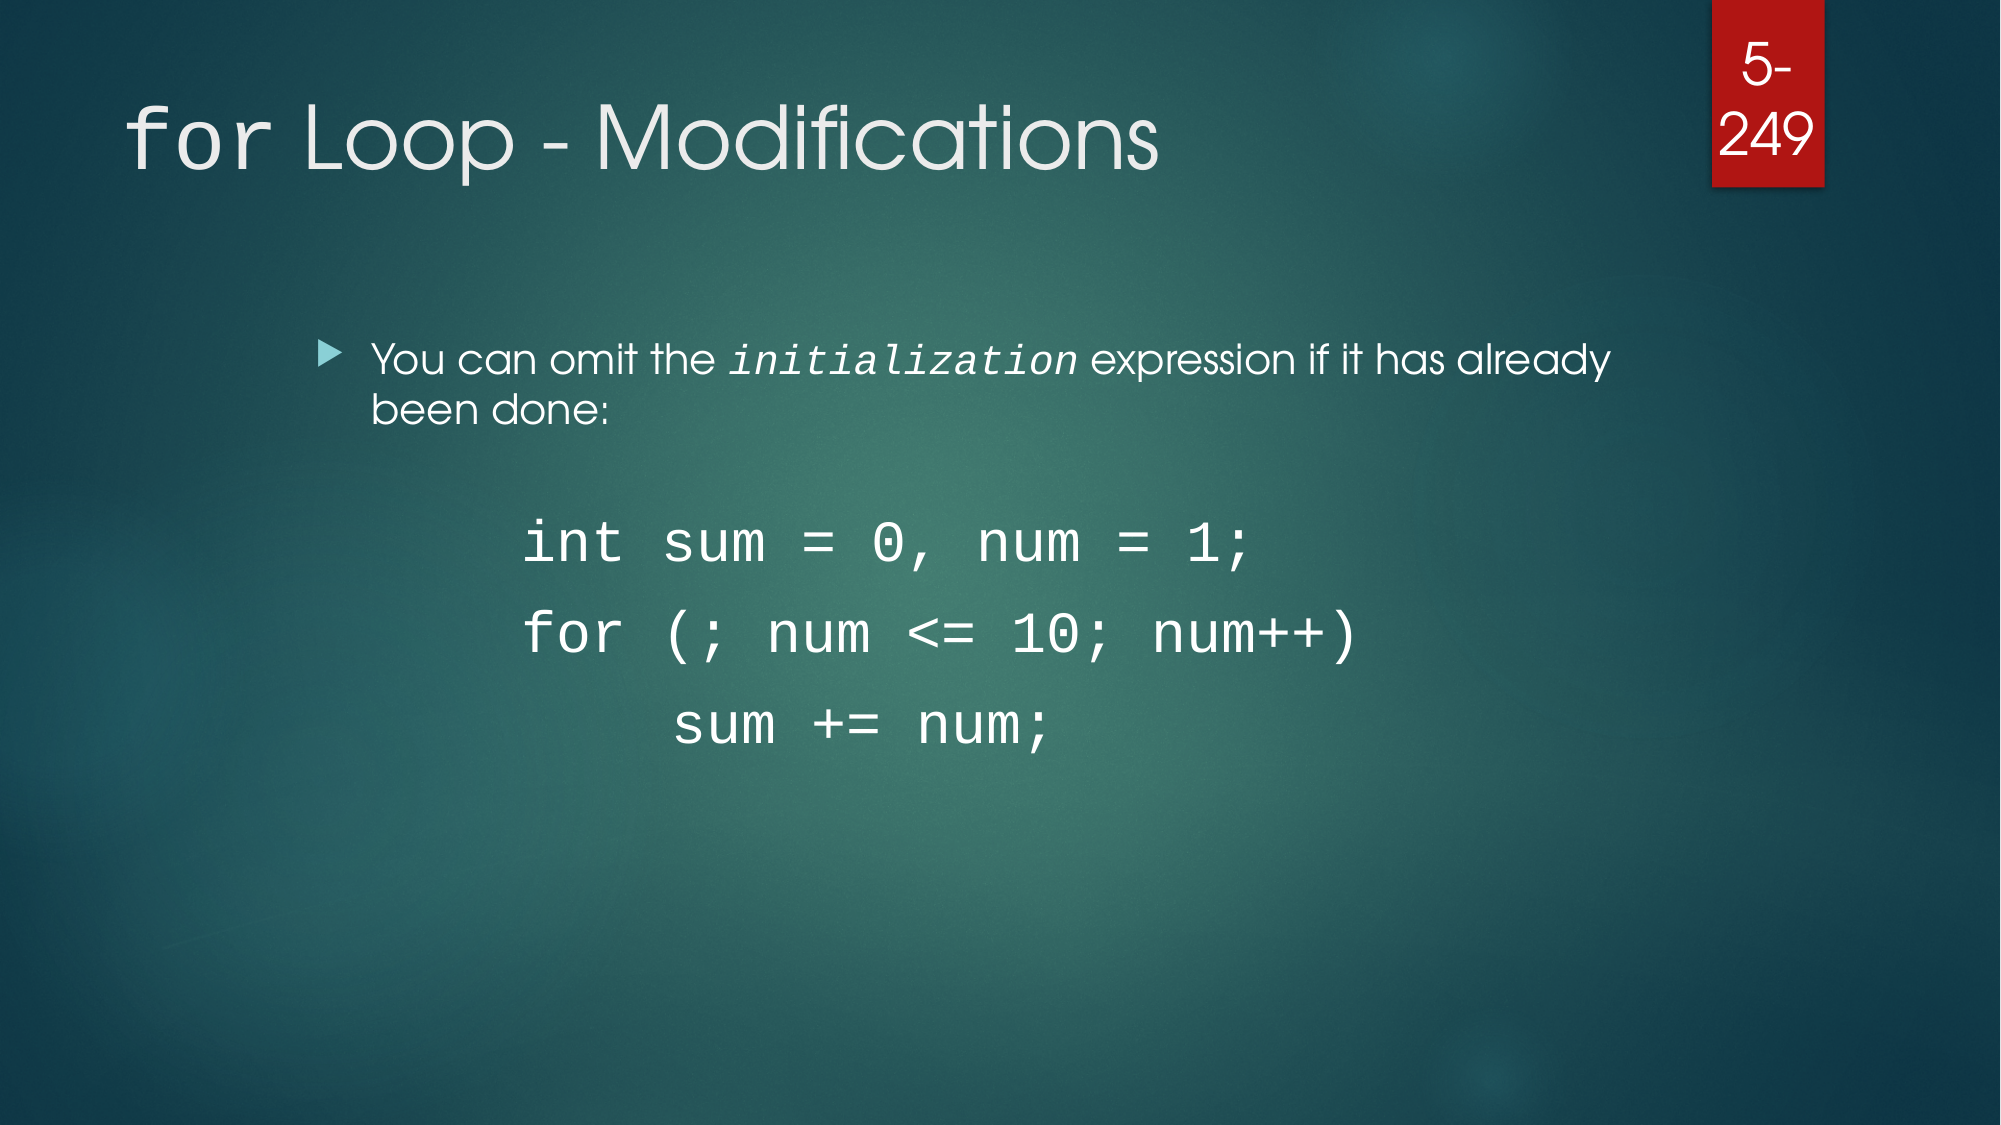

# for Loop - Modifications
5-249
You can omit the initialization expression if it has already been done:
		int sum = 0, num = 1;
		for (; num <= 10; num++)
			sum += num;